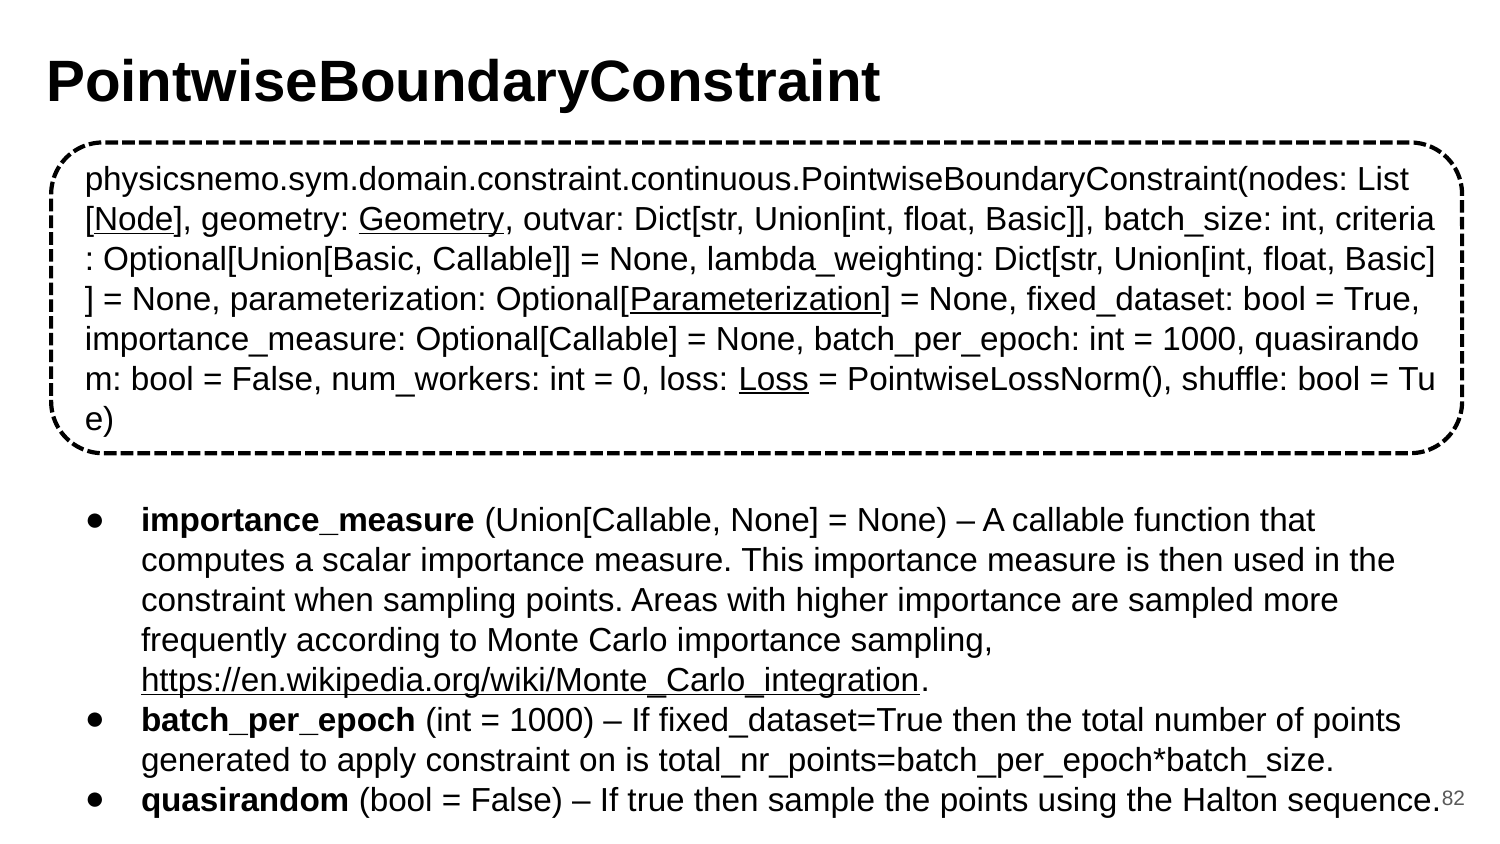

# PointwiseBoundaryConstraint
physicsnemo.sym.domain.constraint.continuous.PointwiseBoundaryConstraint(nodes: List
[Node], geometry: Geometry, outvar: Dict[str, Union[int, float, Basic]], batch_size: int, criteria
: Optional[Union[Basic, Callable]] = None, lambda_weighting: Dict[str, Union[int, float, Basic]
] = None, parameterization: Optional[Parameterization] = None, fixed_dataset: bool = True,
importance_measure: Optional[Callable] = None, batch_per_epoch: int = 1000, quasirando
m: bool = False, num_workers: int = 0, loss: Loss = PointwiseLossNorm(), shuffle: bool = Tu
e)

importance_measure (Union[Callable, None] = None) – A callable function that computes a scalar importance measure. This importance measure is then used in the constraint when sampling points. Areas with higher importance are sampled more frequently according to Monte Carlo importance sampling, https://en.wikipedia.org/wiki/Monte_Carlo_integration.
batch_per_epoch (int = 1000) – If fixed_dataset=True then the total number of points generated to apply constraint on is total_nr_points=batch_per_epoch*batch_size.
quasirandom (bool = False) – If true then sample the points using the Halton sequence.

82